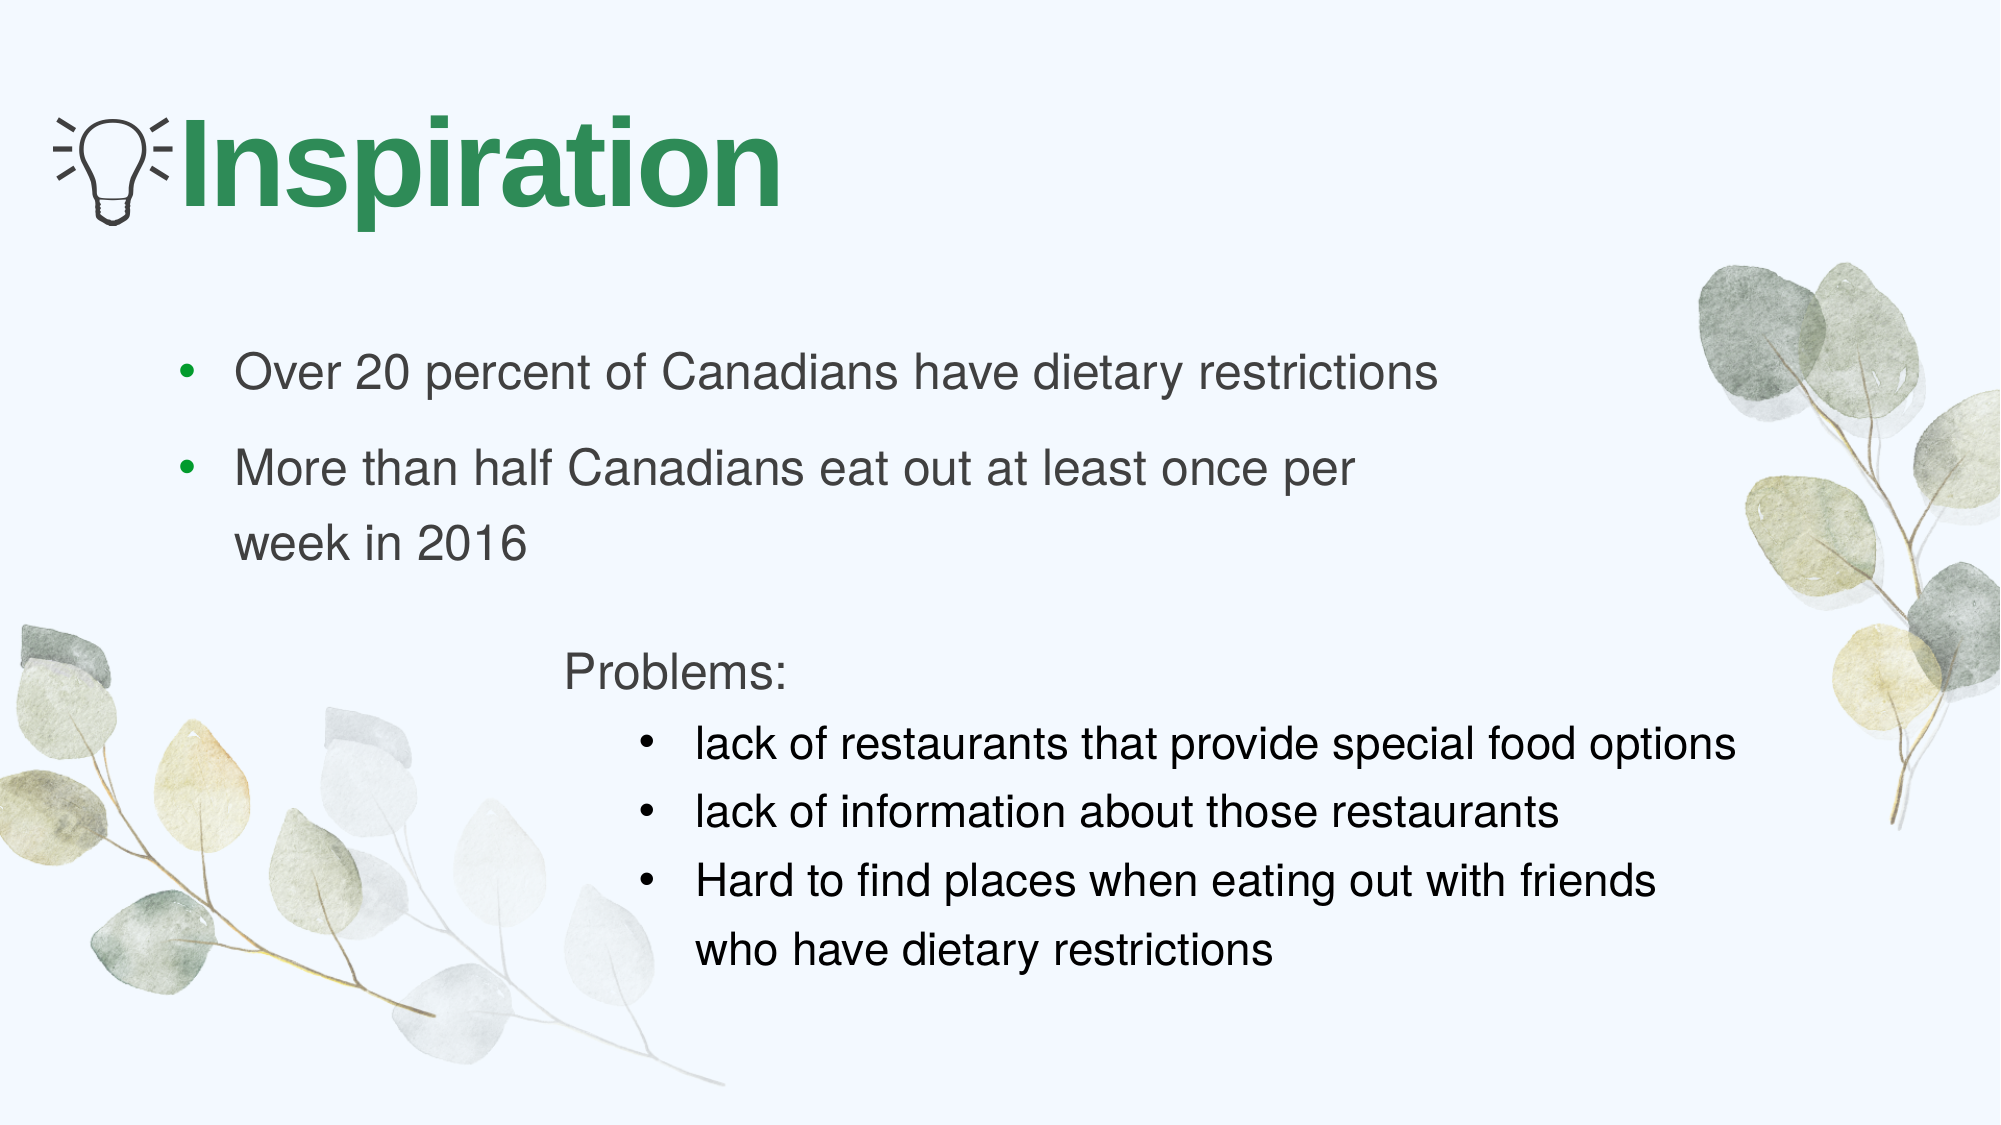

# 💡Inspiration
Over 20 percent of Canadians have dietary restrictions
More than half Canadians eat out at least once per week in 2016
Problems:
lack of restaurants that provide special food options
lack of information about those restaurants
Hard to find places when eating out with friends who have dietary restrictions